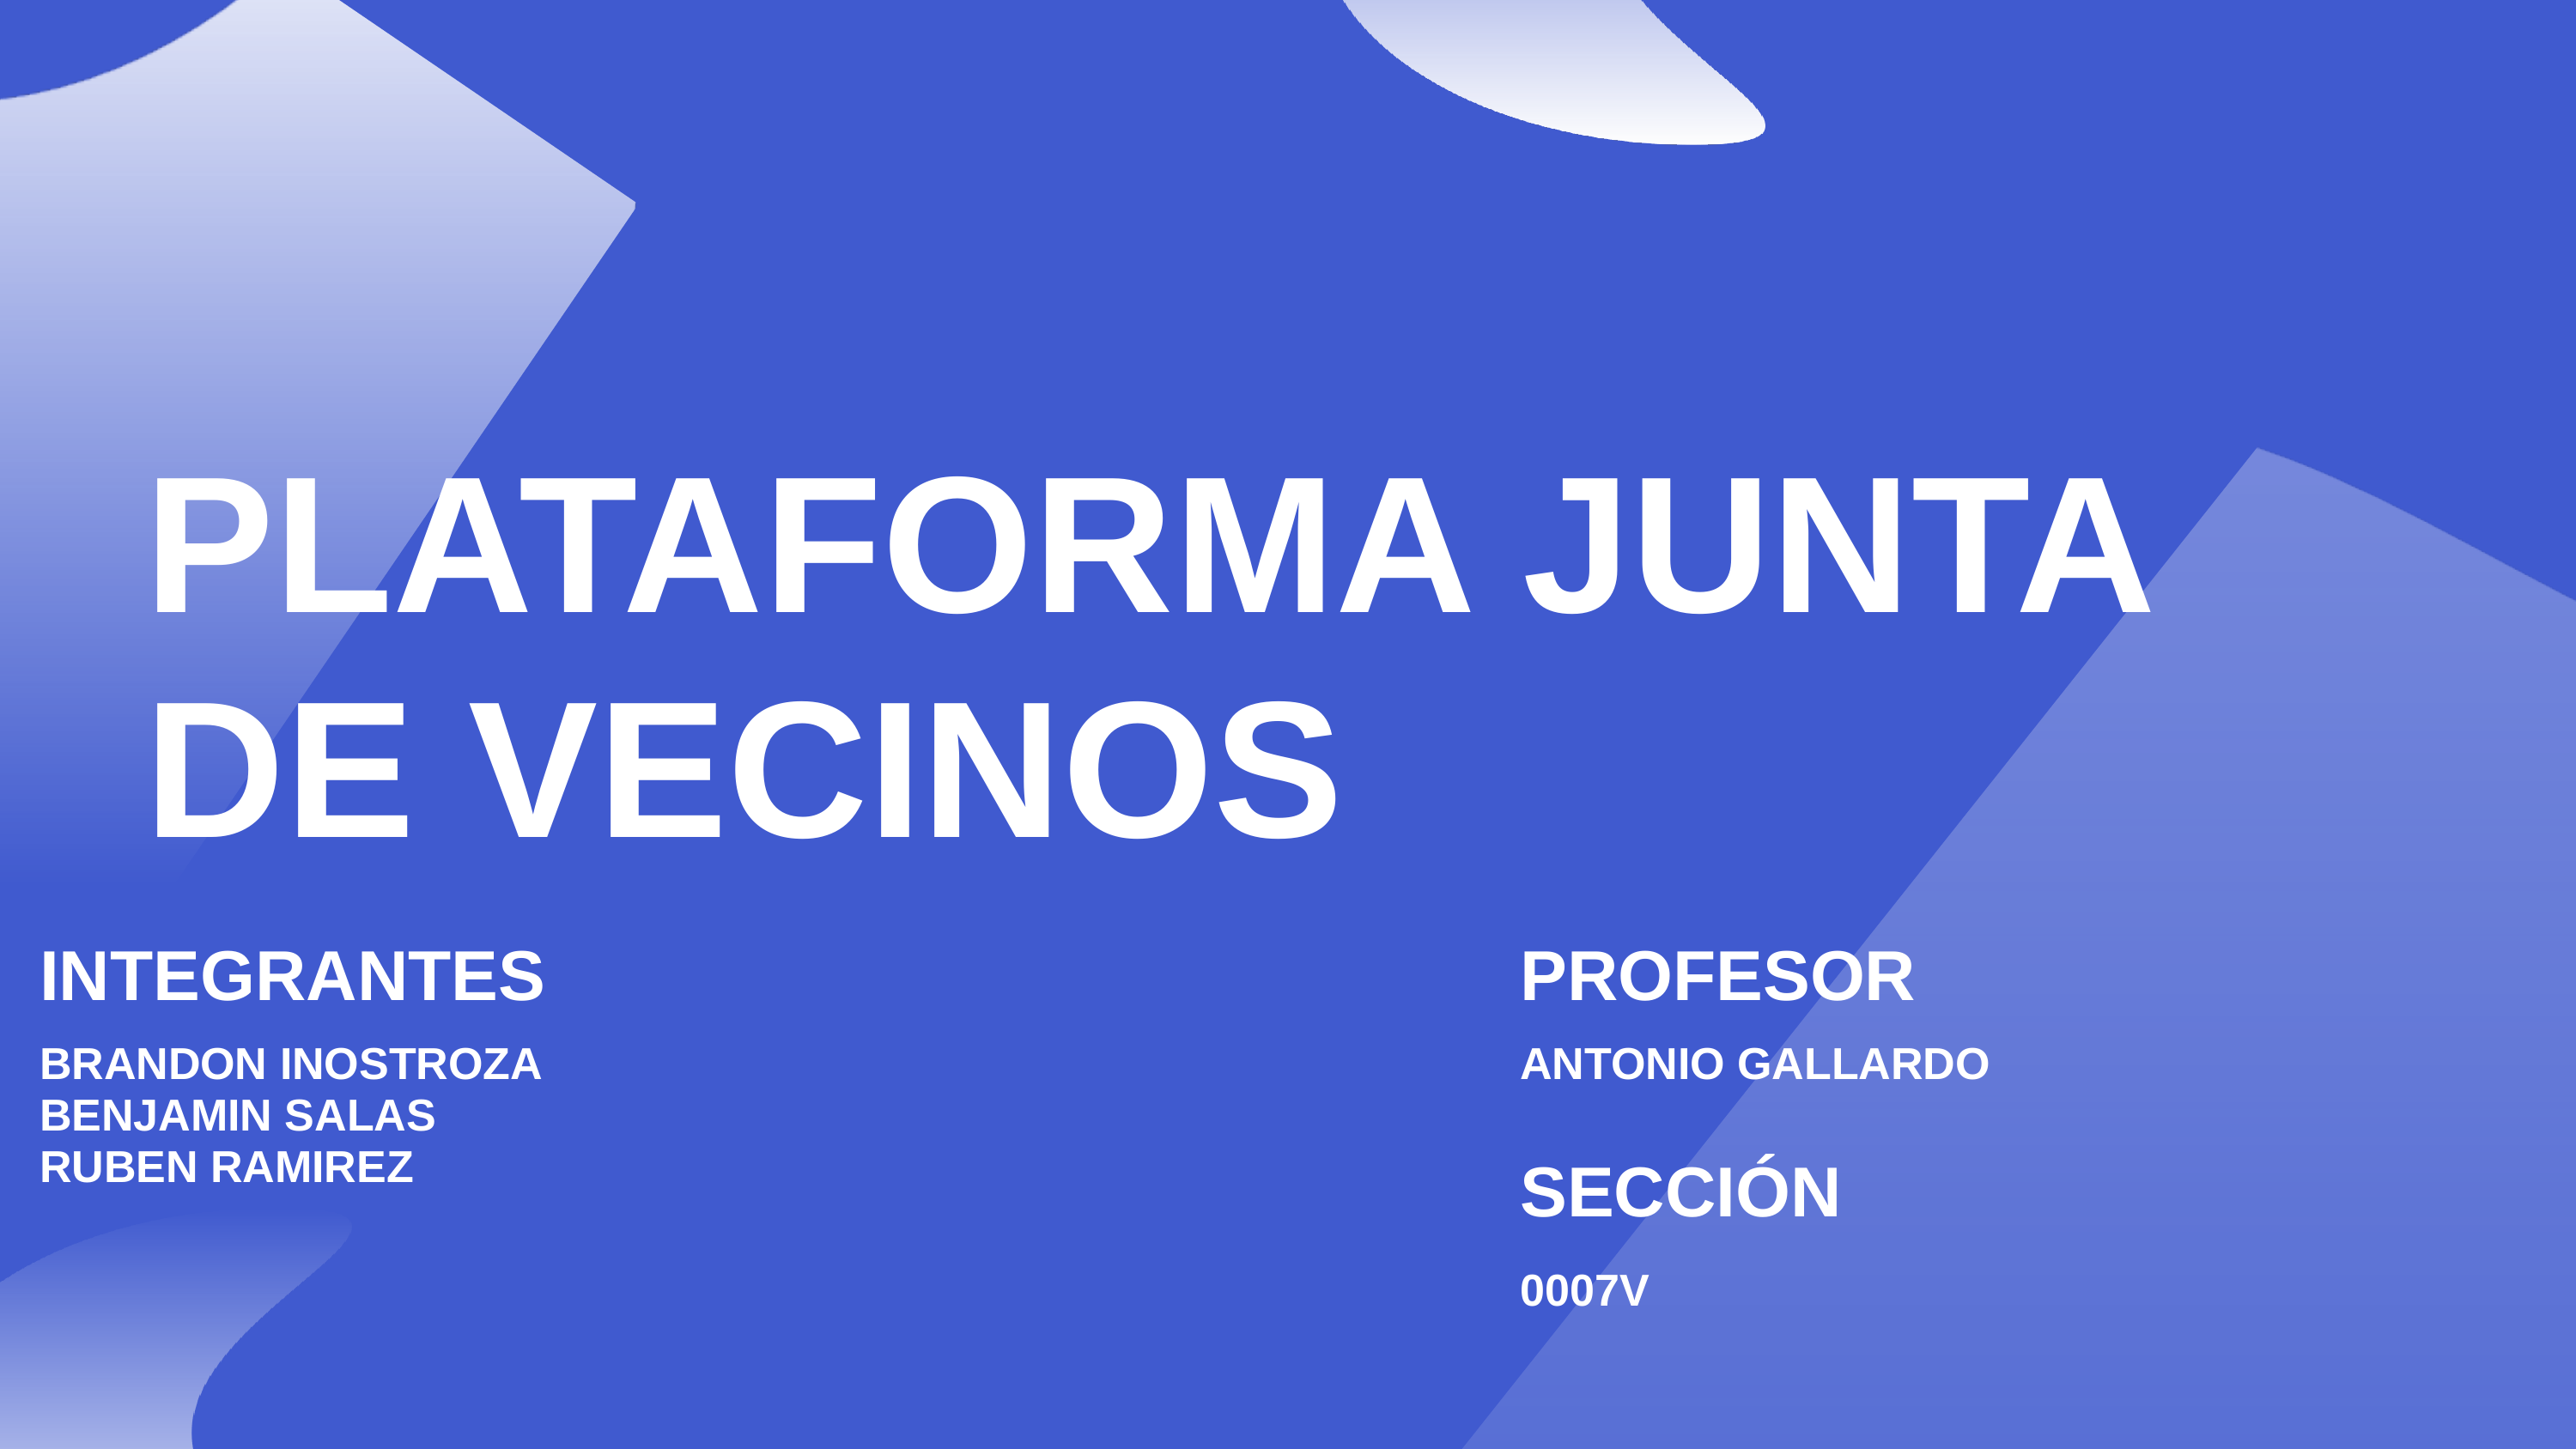

PLATAFORMA JUNTA DE VECINOS
INTEGRANTES
PROFESOR
BRANDON INOSTROZA
BENJAMIN SALAS
RUBEN RAMIREZ
ANTONIO GALLARDO

SECCIÓN
0007V